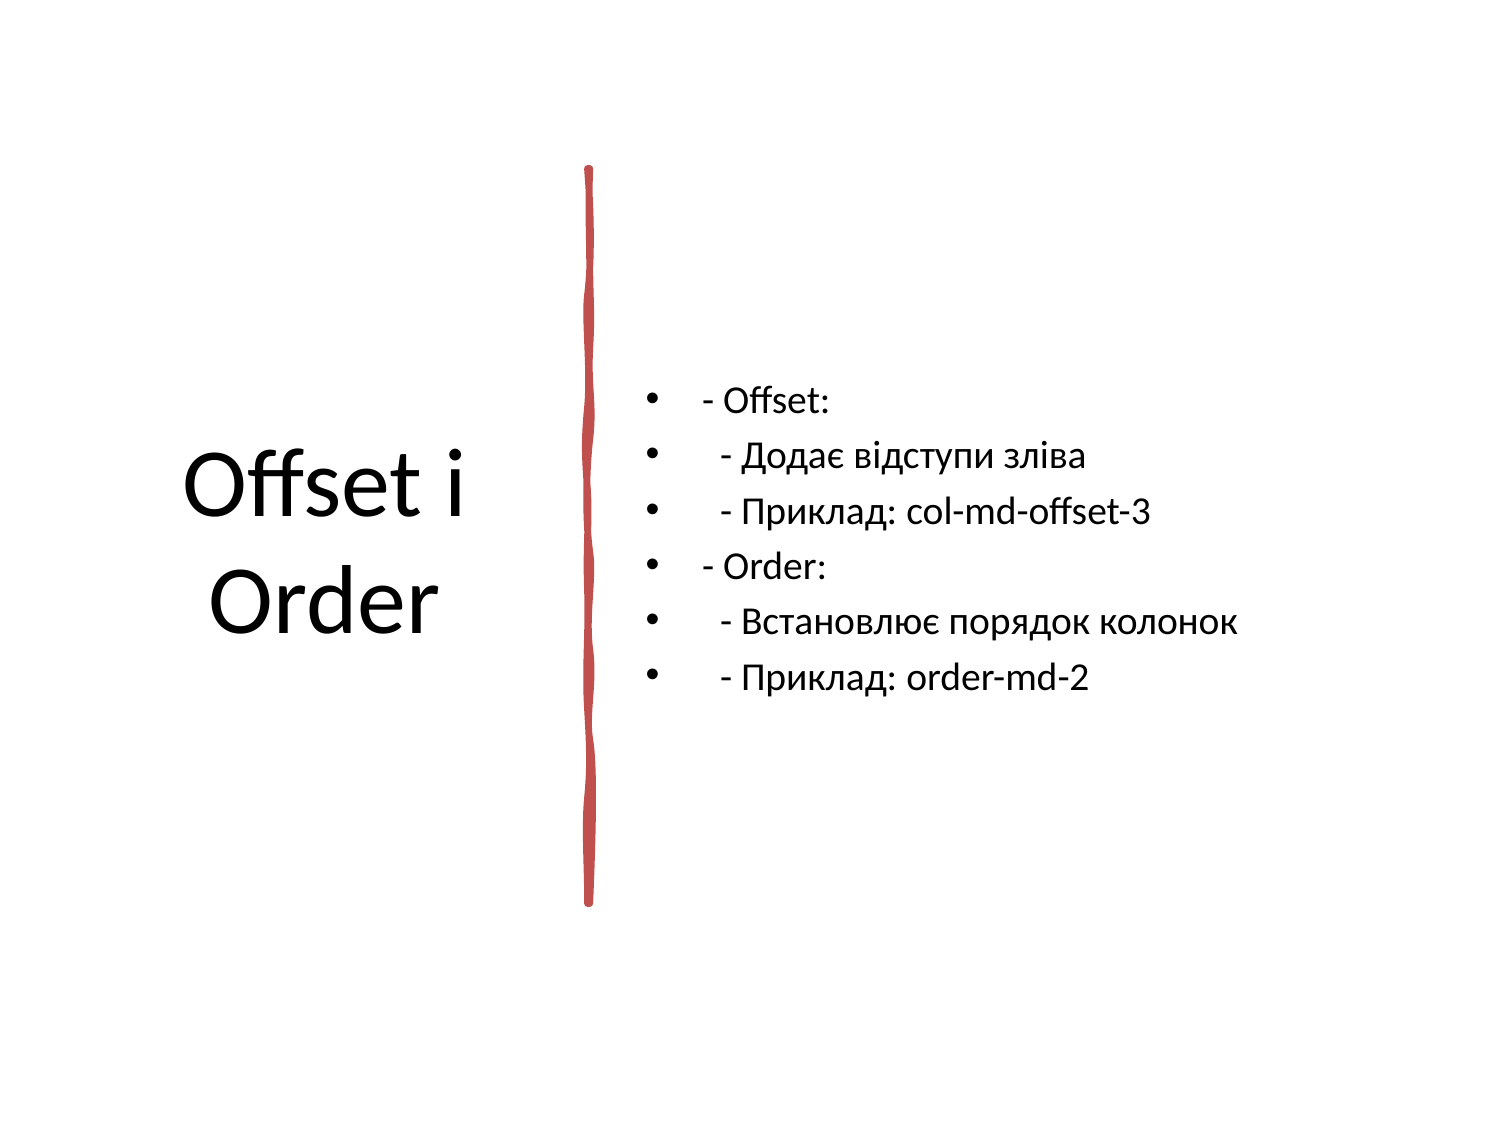

# Offset і Order
- Offset:
  - Додає відступи зліва
  - Приклад: col-md-offset-3
- Order:
  - Встановлює порядок колонок
  - Приклад: order-md-2